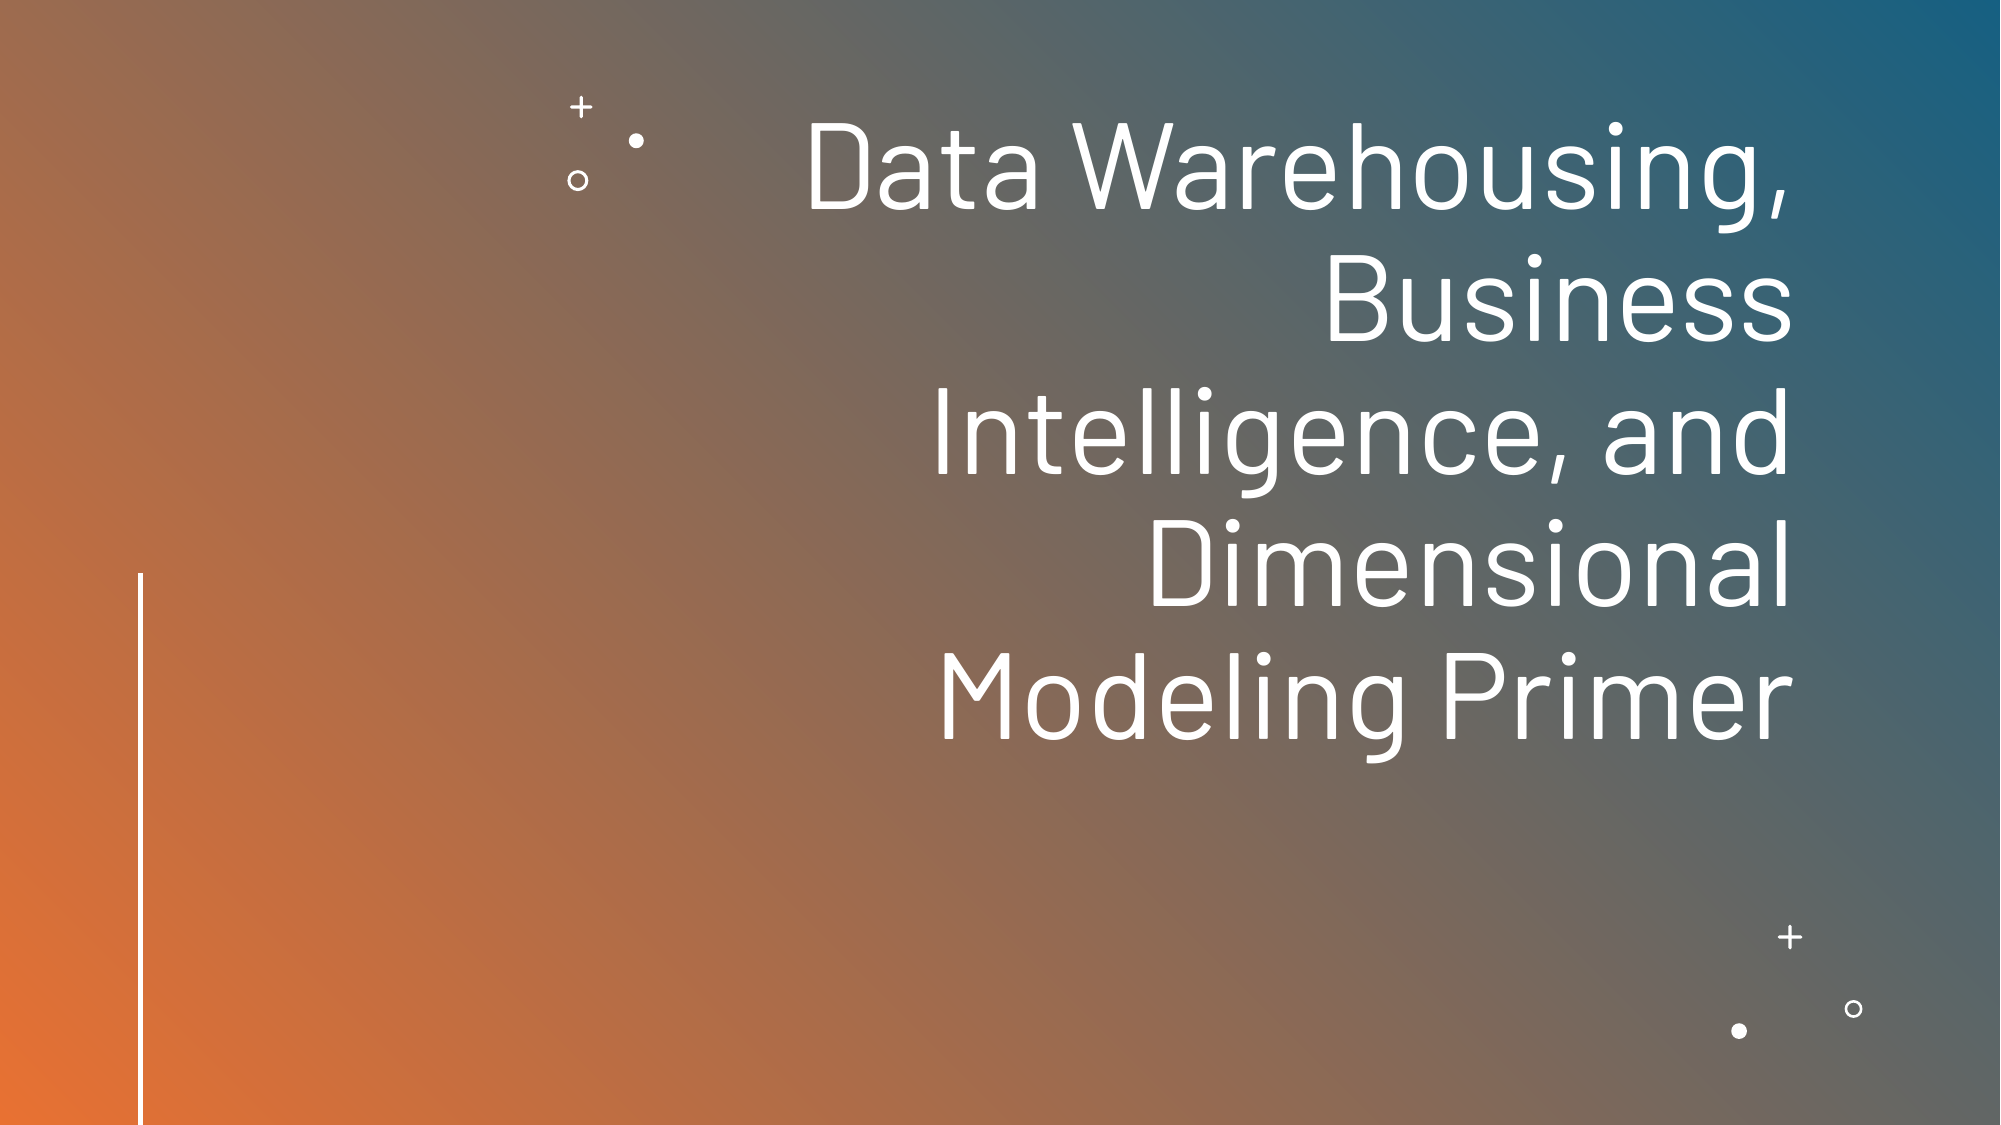

# Data Warehousing, Business Intelligence, and Dimensional Modeling Primer